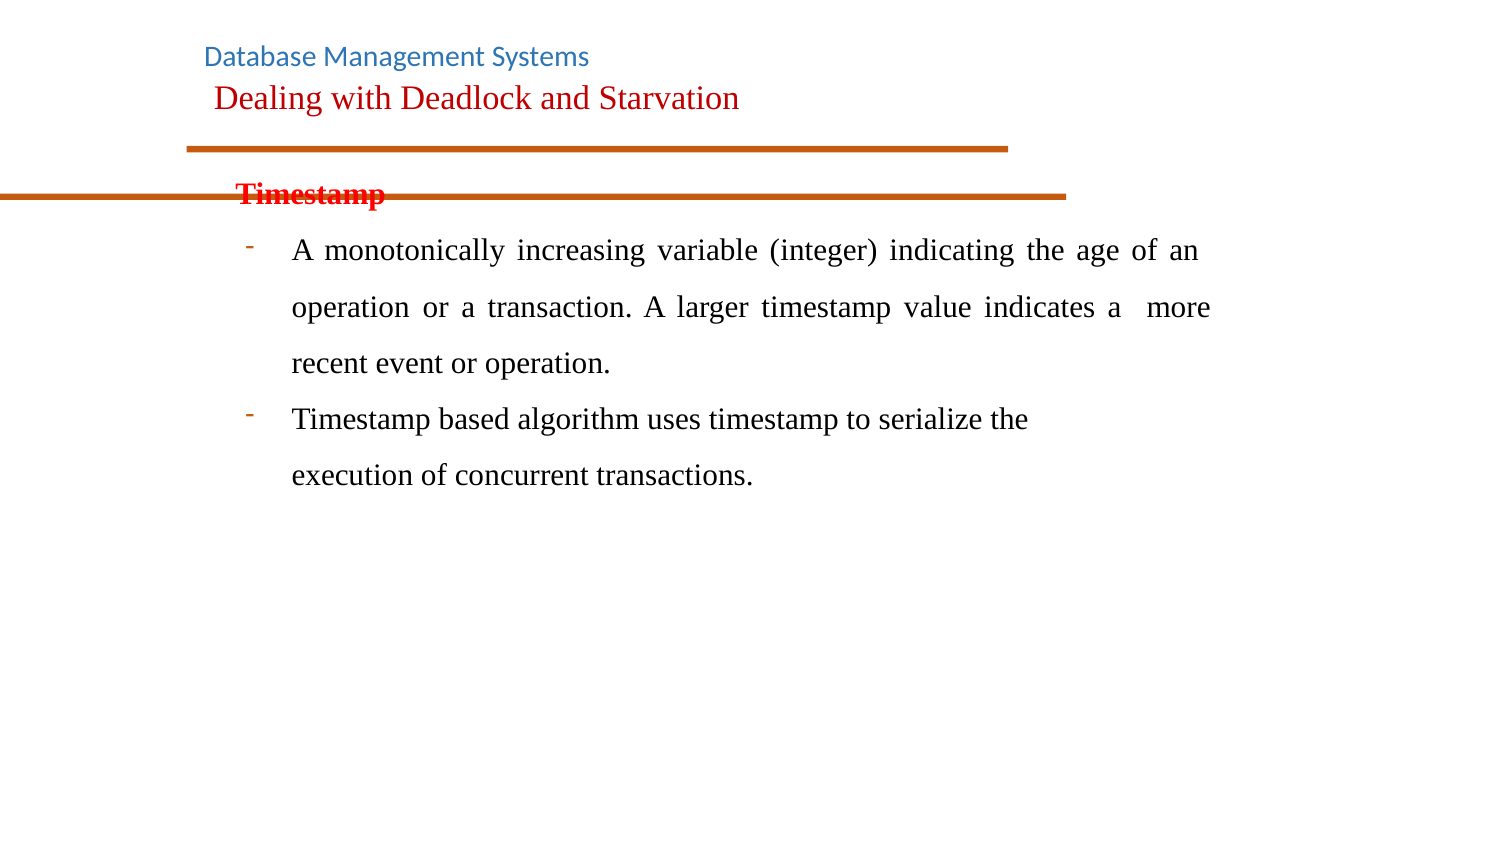

Database Management Systems
 Dealing with Deadlock and Starvation

Timestamp
A monotonically increasing variable (integer) indicating the age of an  operation or a transaction. A larger timestamp value indicates a  more recent event or operation.
Timestamp based algorithm uses timestamp to serialize the
execution of concurrent transactions.